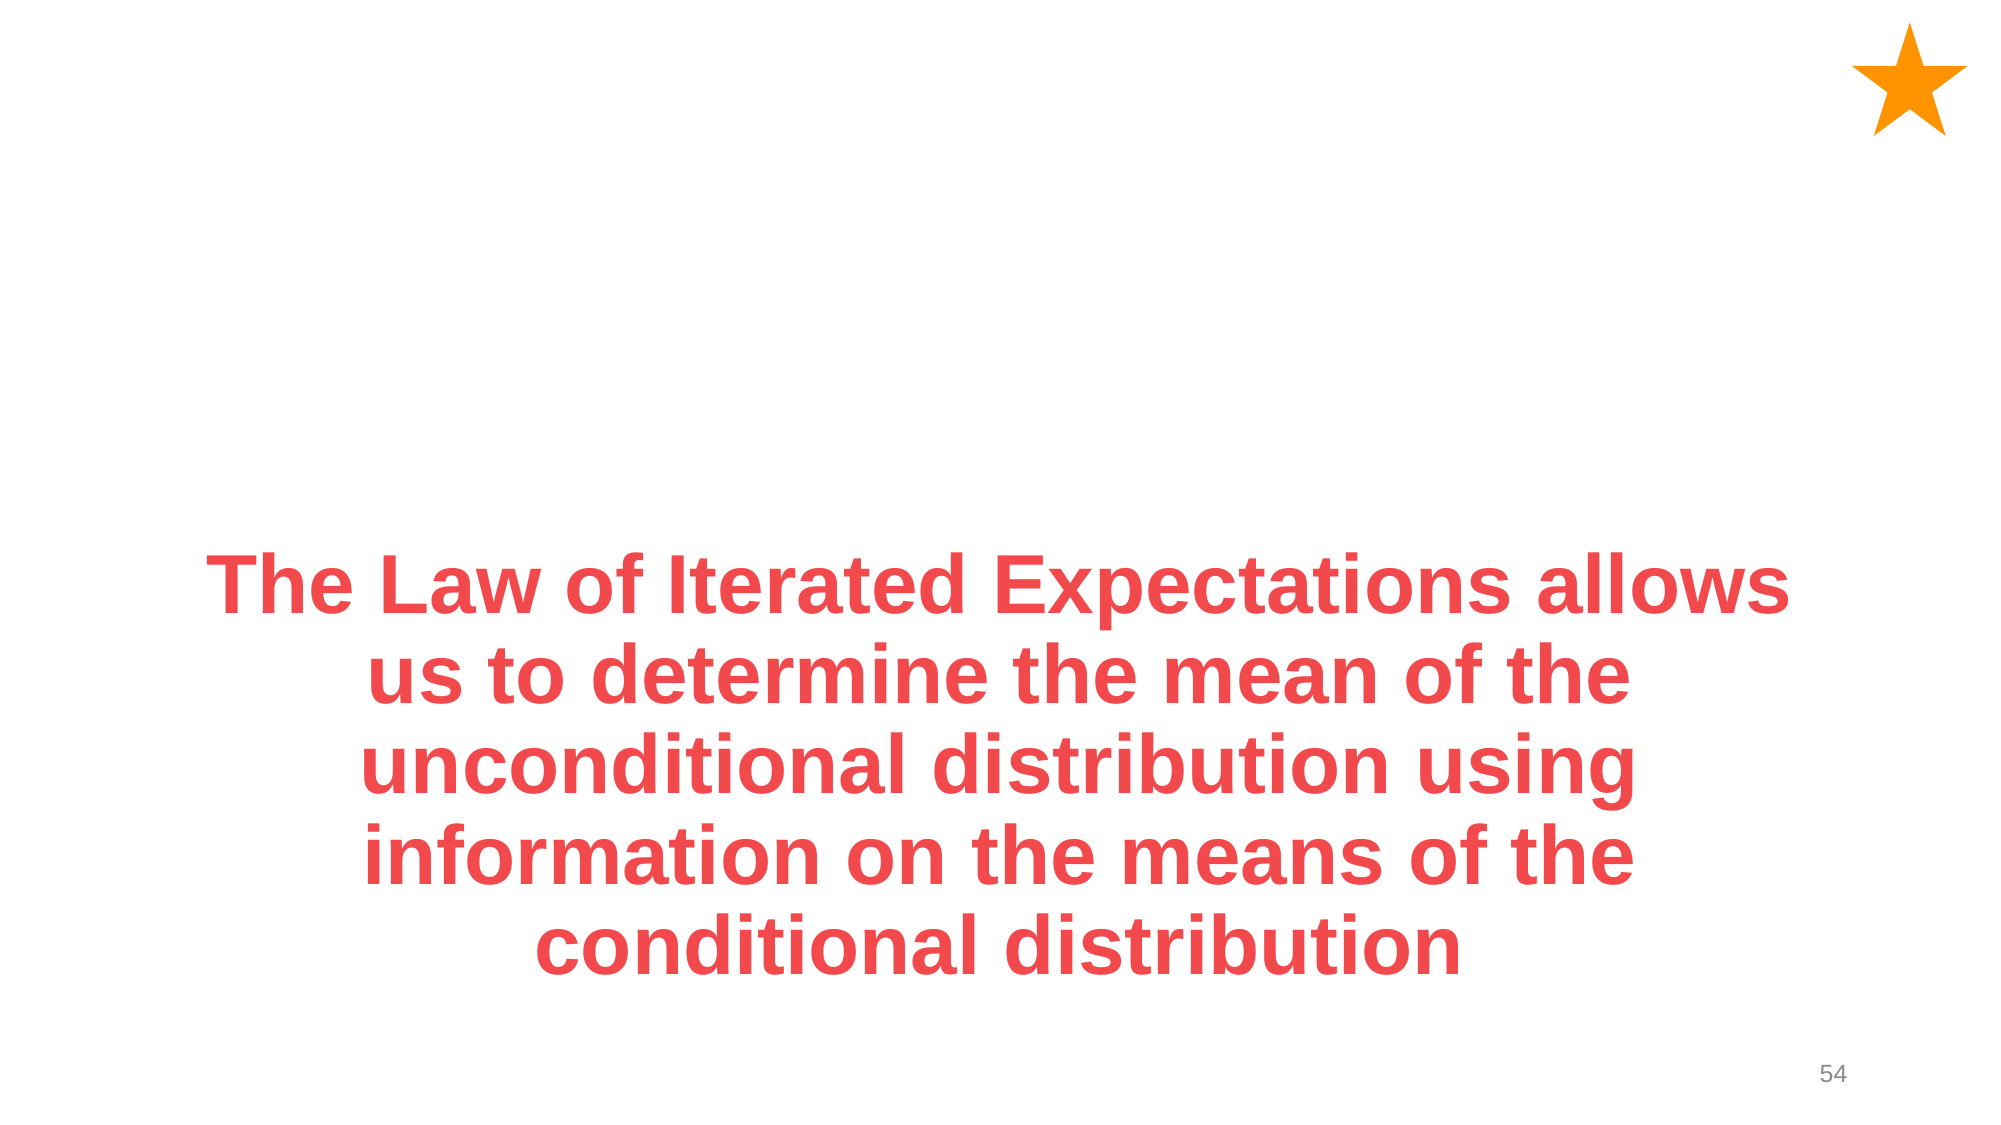

# The Law of Iterated Expectations allows us to determine the mean of the unconditional distribution using information on the means of the conditional distribution
54